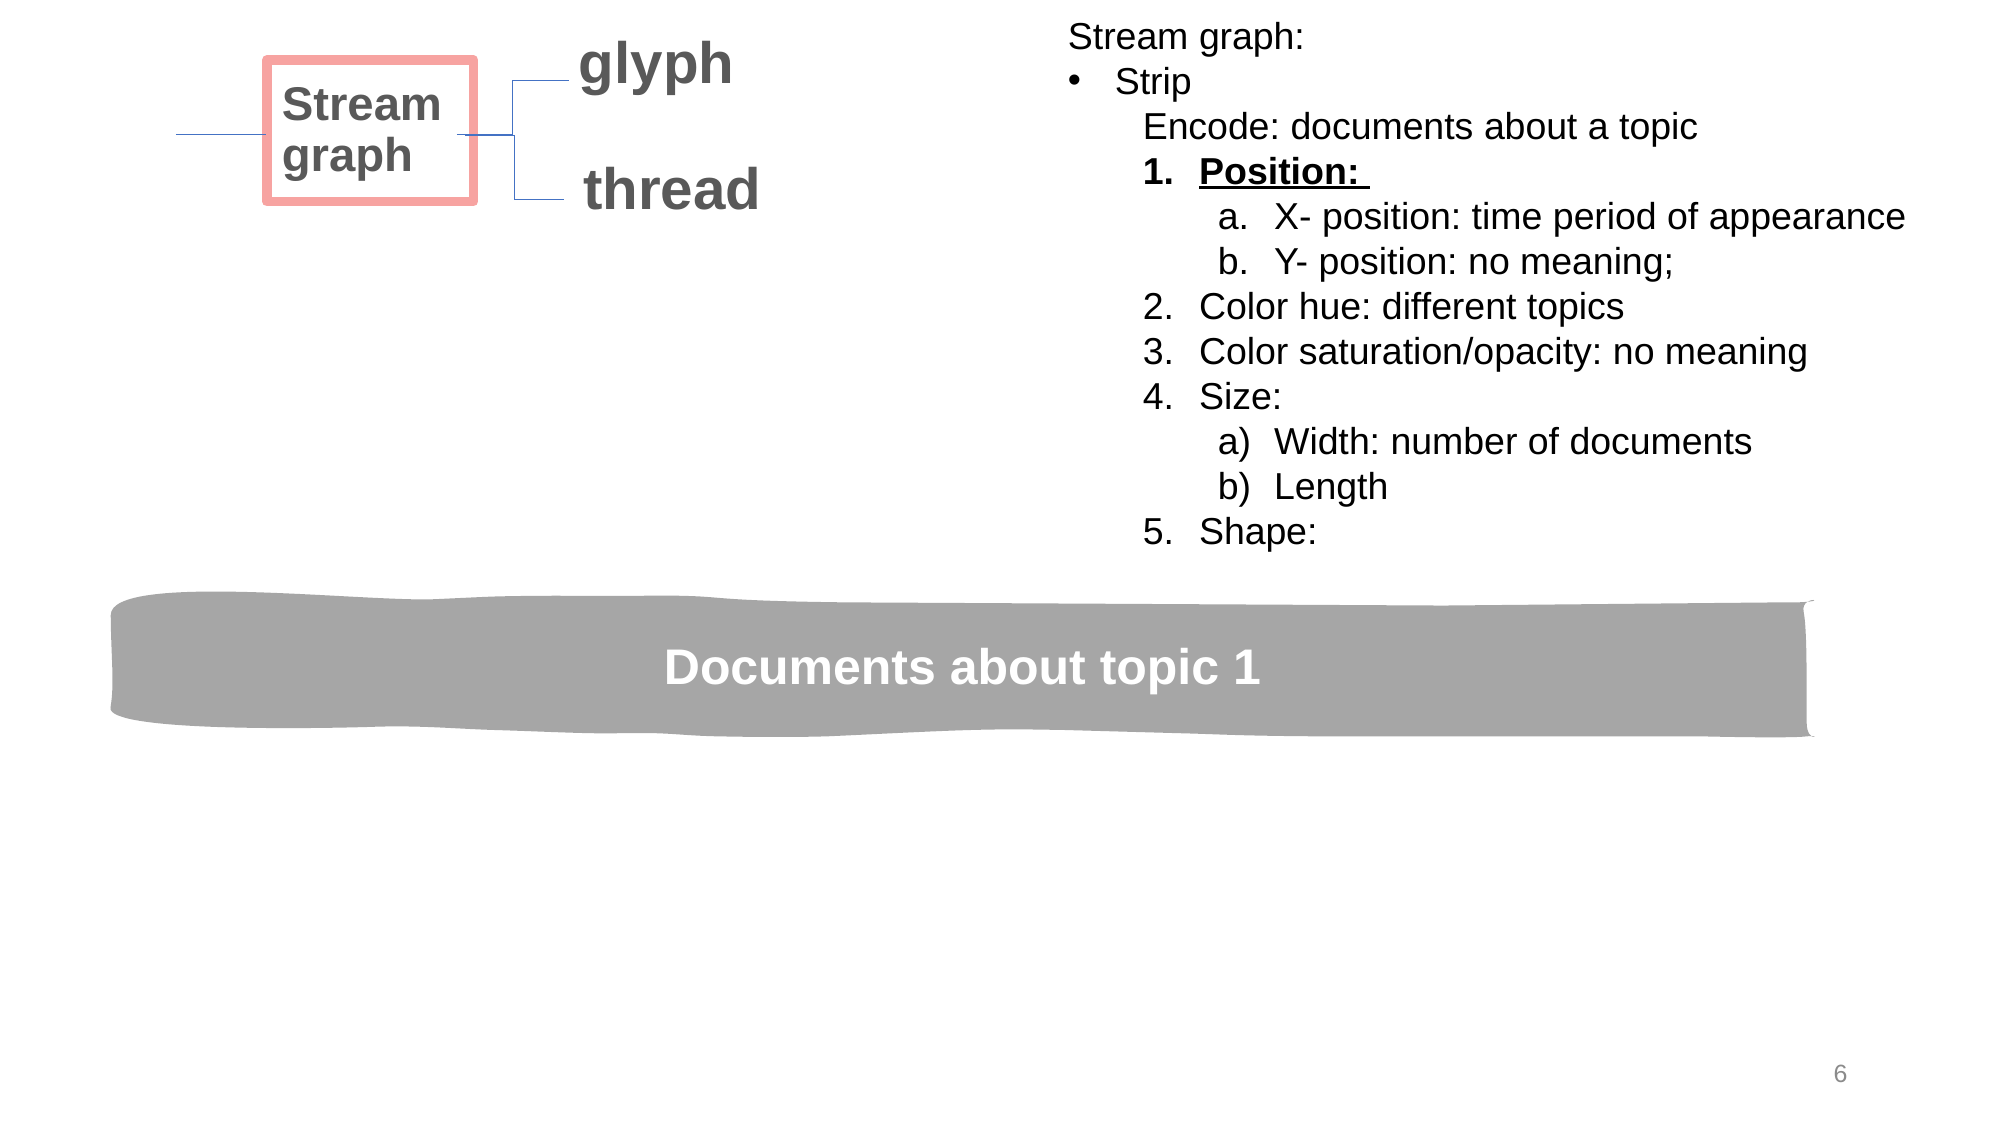

glyph
Stream graph:
Strip
Encode: documents about a topic
Position:
X- position: time period of appearance
Y- position: no meaning;
Color hue: different topics
Color saturation/opacity: no meaning
Size:
Width: number of documents
Length
Shape:
# Stream graph
thread
Documents about topic 1
6